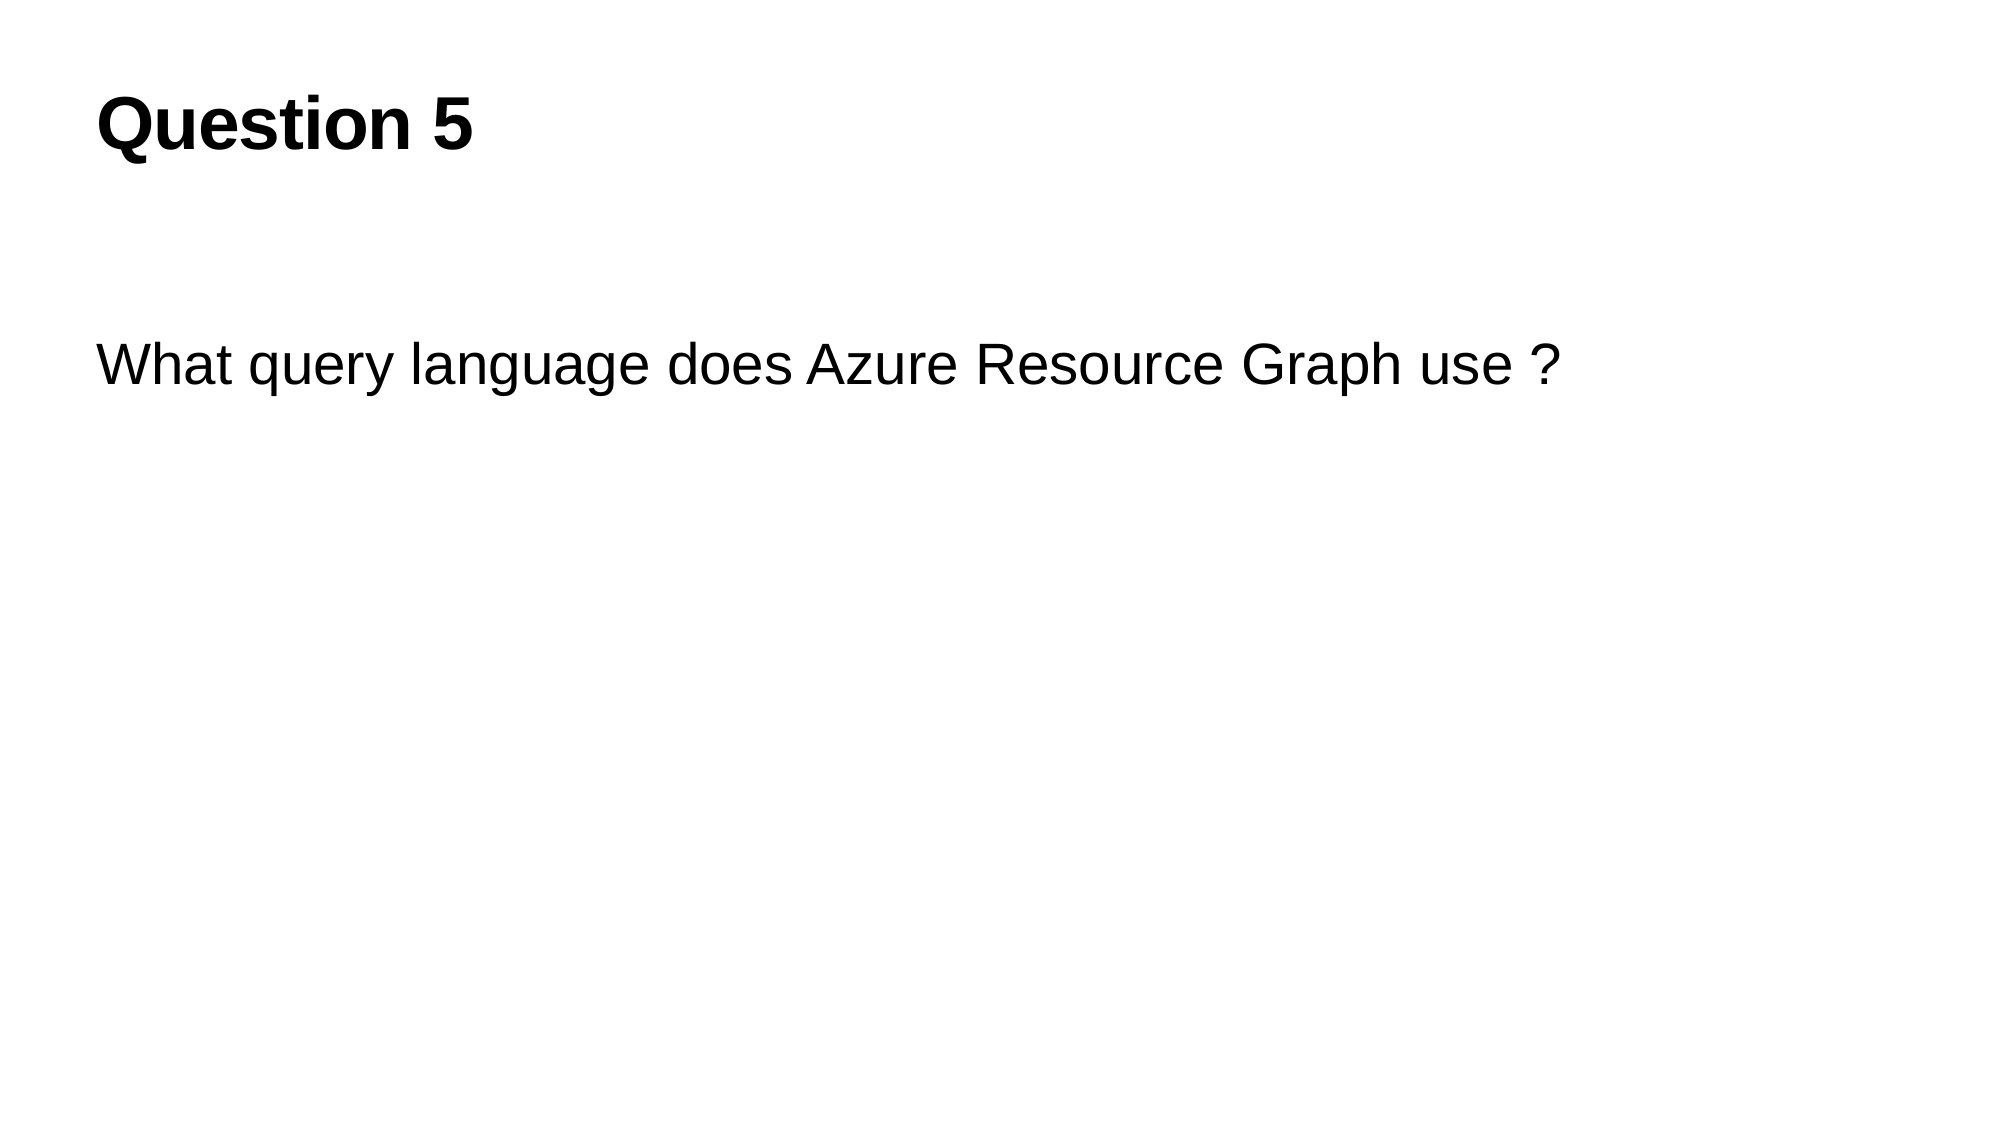

# Question 5
What query language does Azure Resource Graph use ?